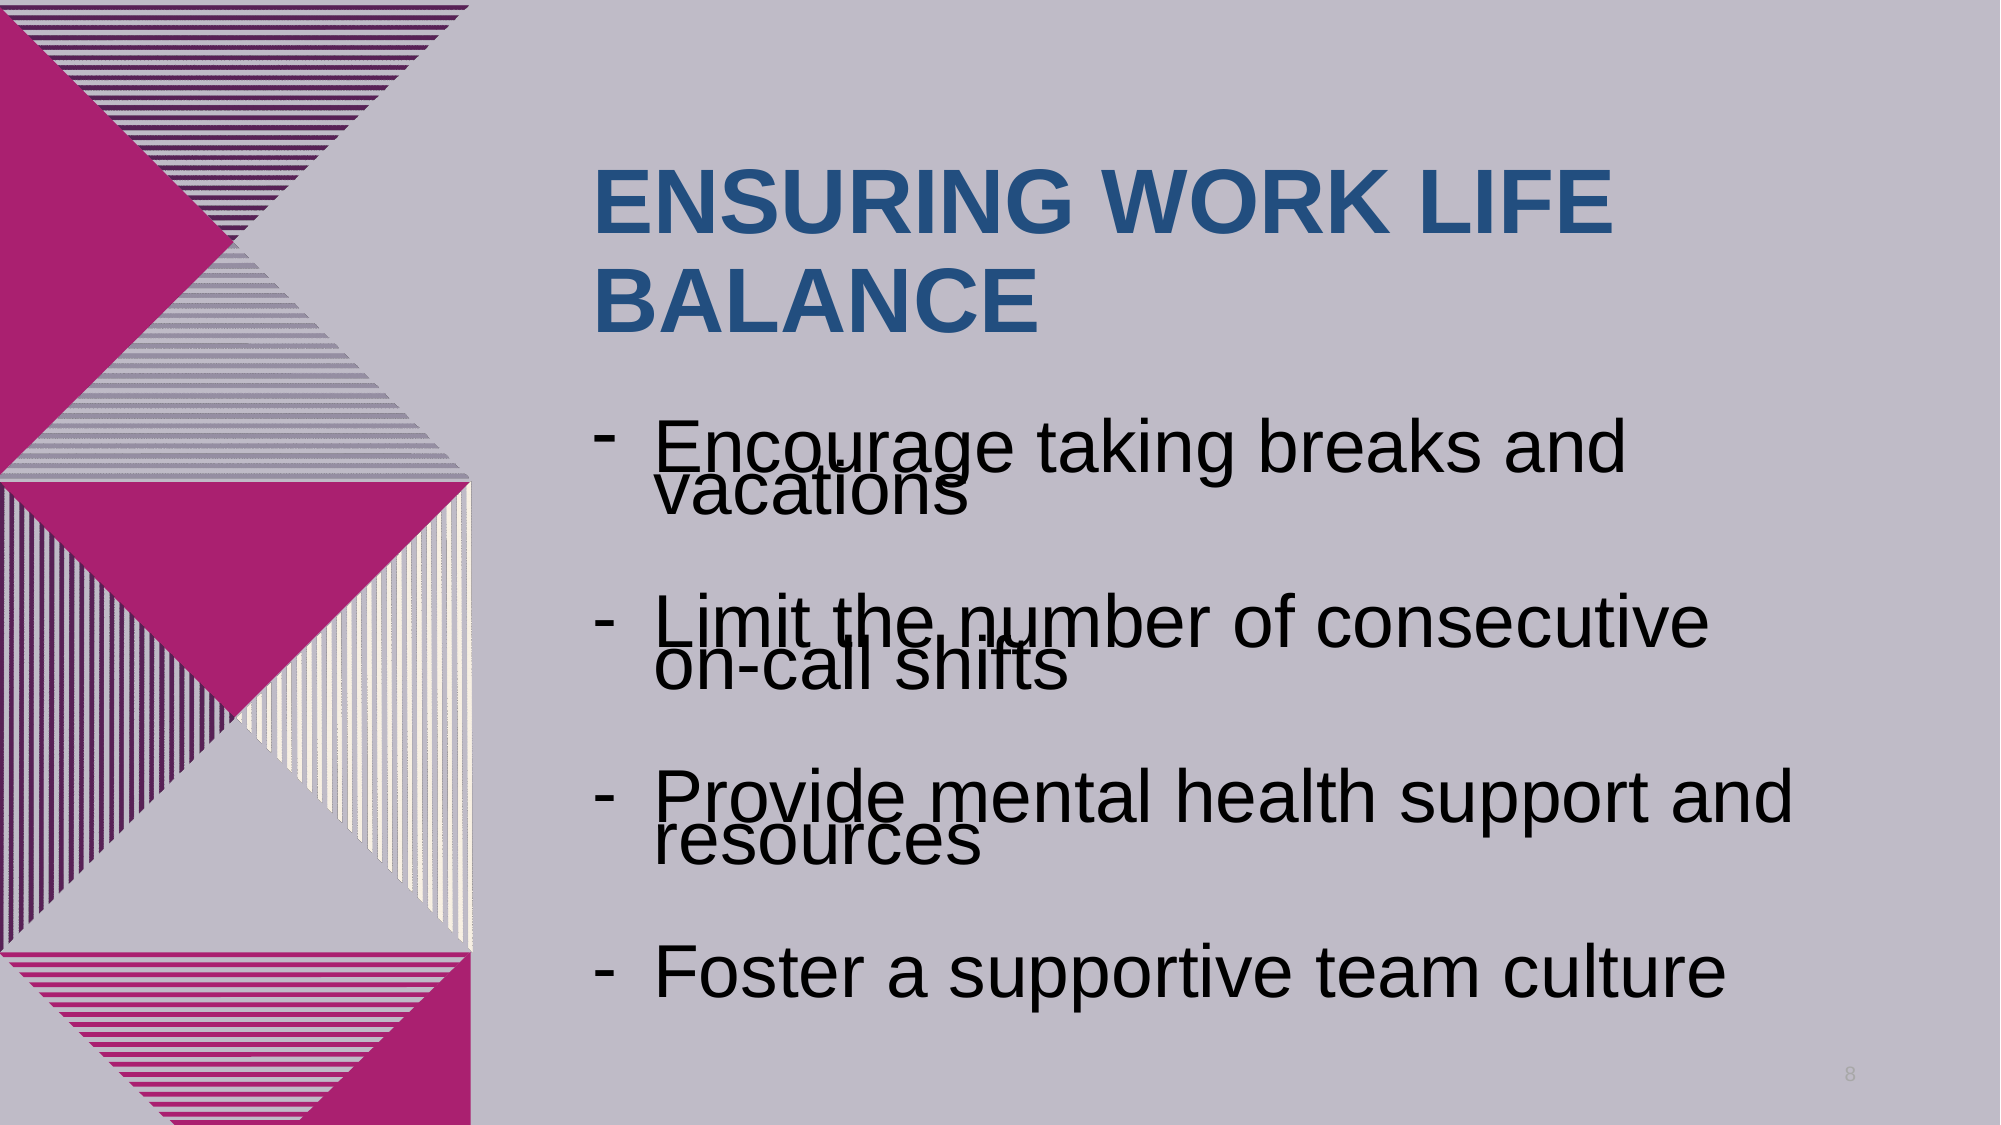

# Ensuring work life balance
Encourage taking breaks and vacations

Limit the number of consecutive on-call shifts

Provide mental health support and resources

Foster a supportive team culture
8